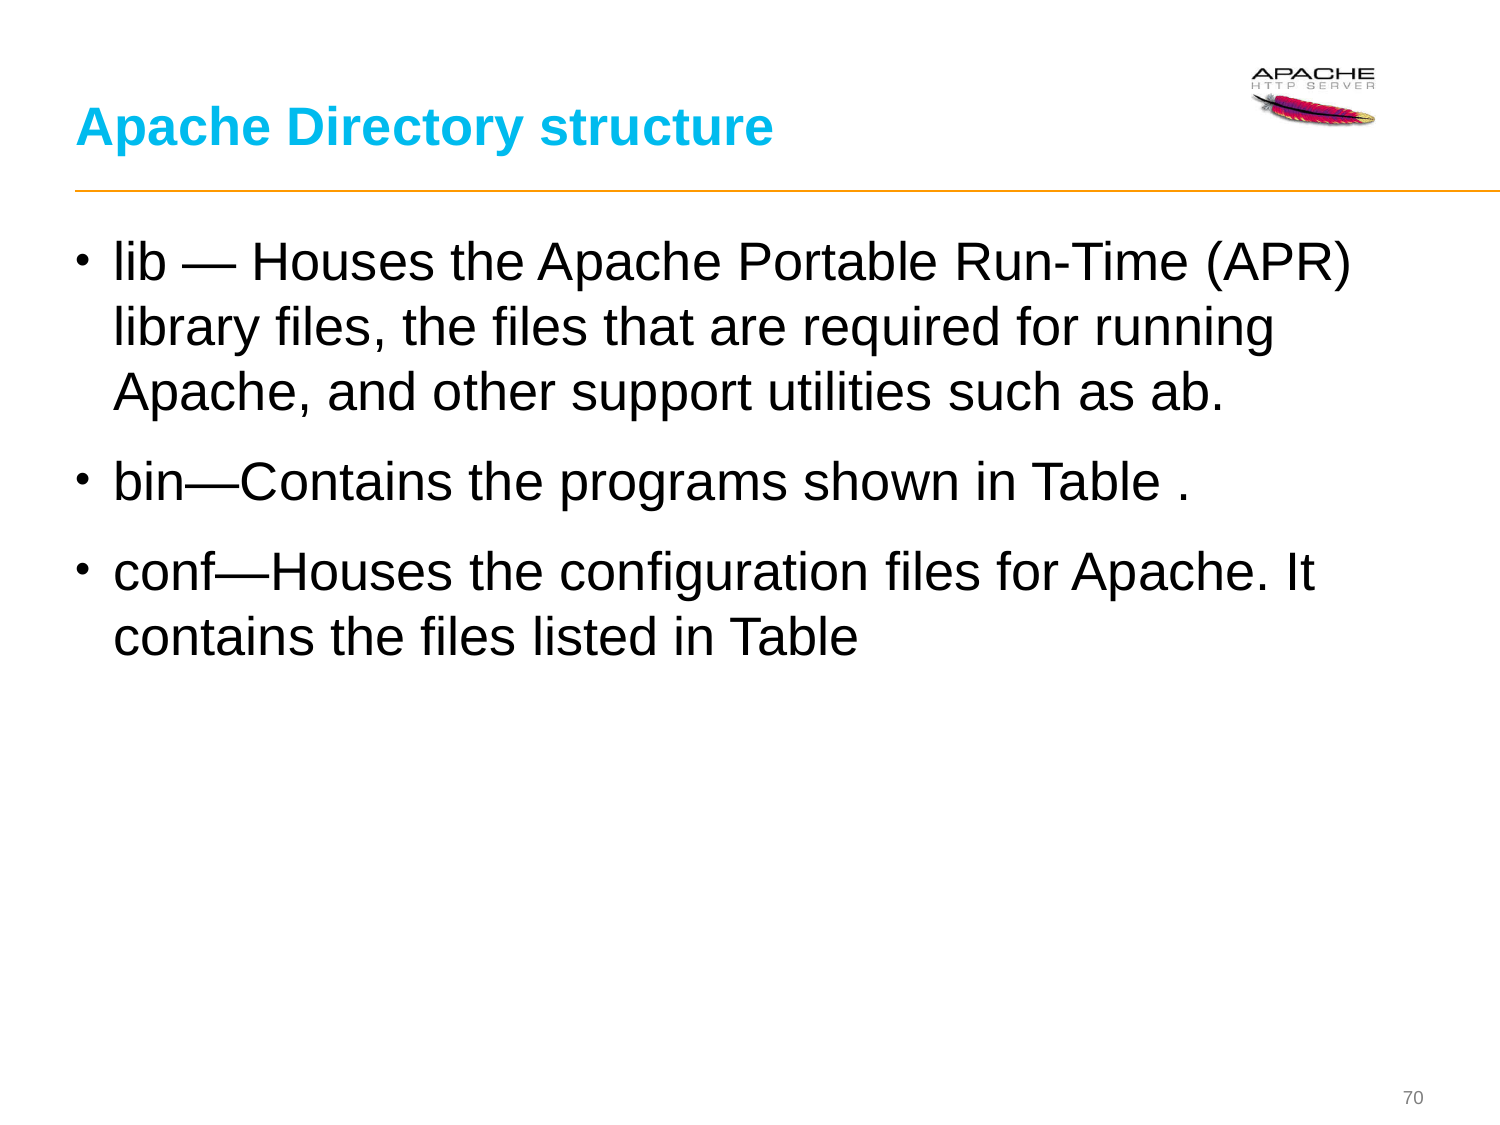

# Apache Directory structure
lib — Houses the Apache Portable Run-Time (APR) library files, the files that are required for running Apache, and other support utilities such as ab.
bin—Contains the programs shown in Table .
conf—Houses the configuration files for Apache. It contains the files listed in Table